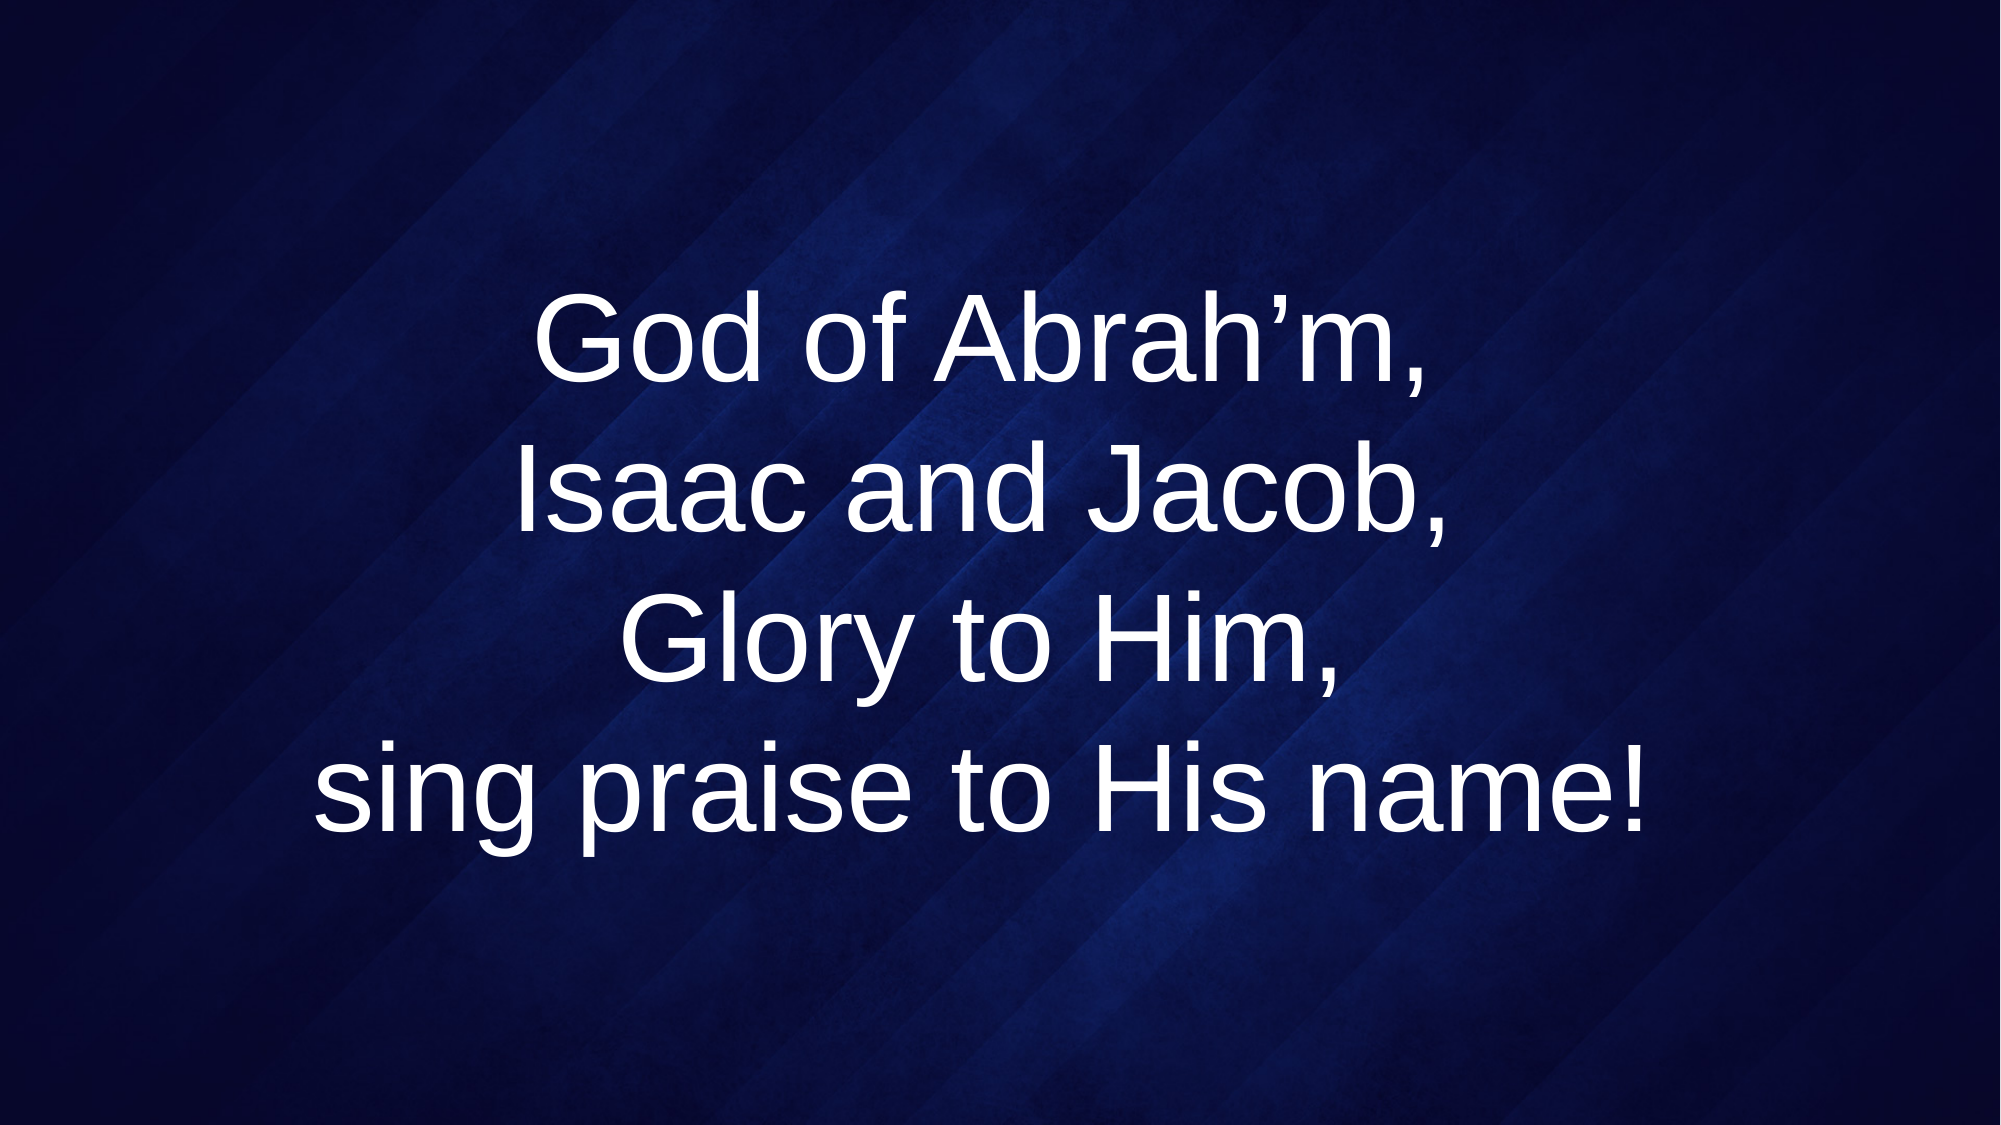

# God of Abrah’m, Isaac and Jacob, Glory to Him, sing praise to His name!